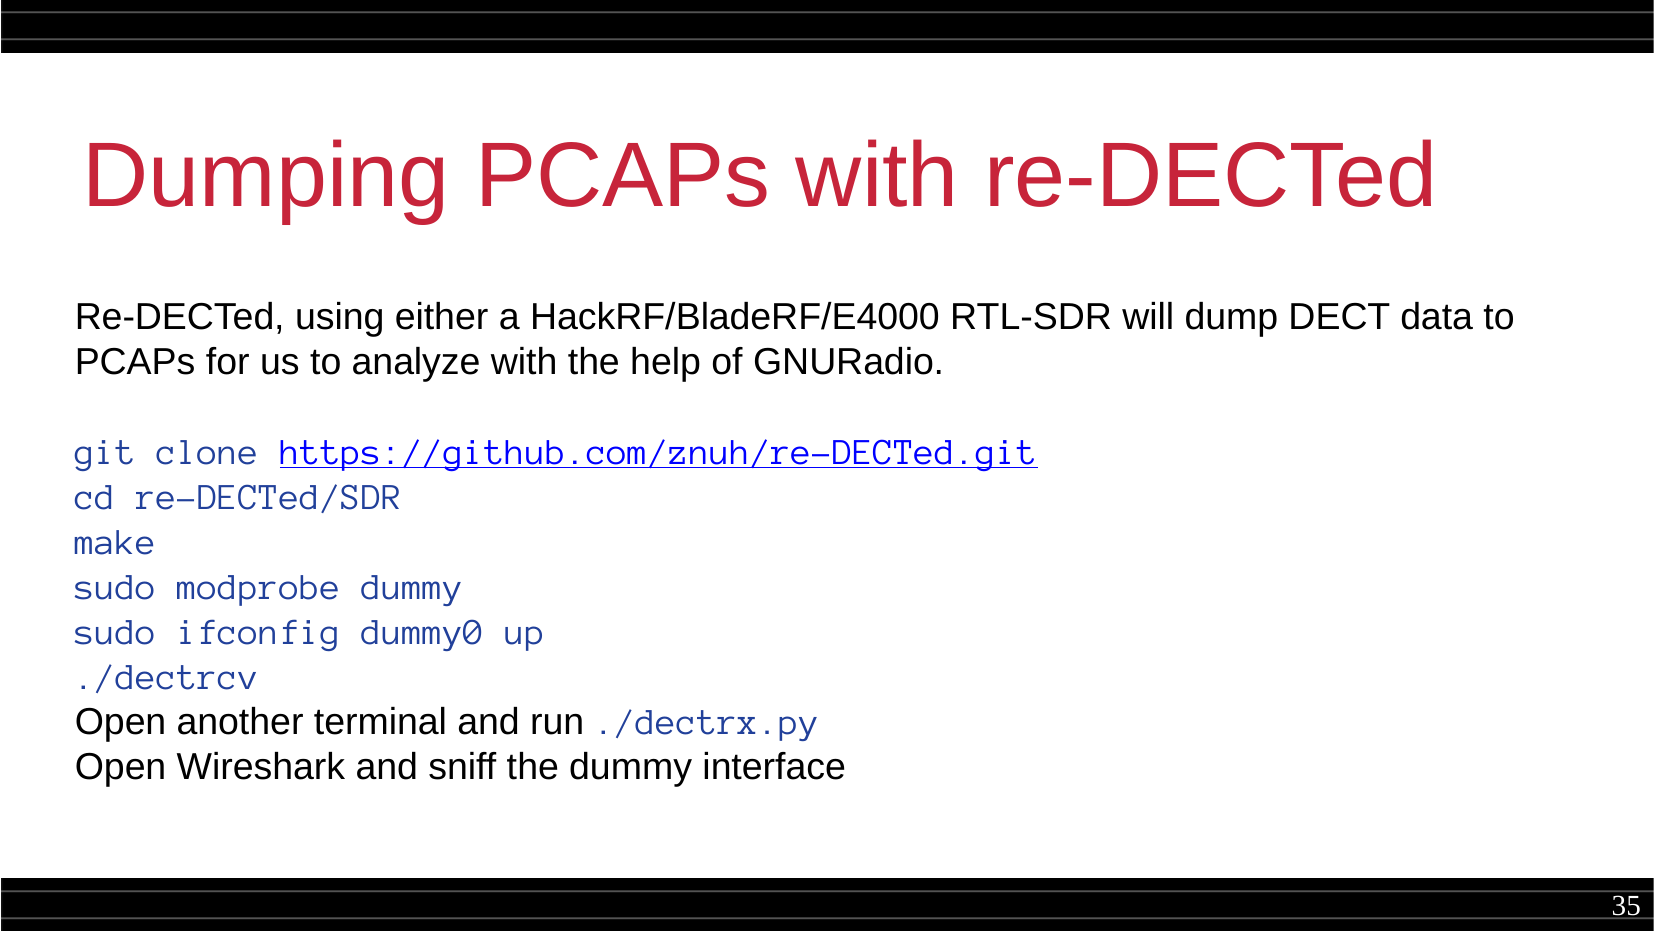

Dumping PCAPs with re-DECTed

Re-DECTed, using either a HackRF/BladeRF/E4000 RTL-SDR will dump DECT data to PCAPs for us to analyze with the help of GNURadio.

git clone https://github.com/znuh/re-DECTed.git
cd re-DECTed/SDR
make
sudo modprobe dummy
sudo ifconfig dummy0 up
./dectrcv
Open another terminal and run ./dectrx.py
Open Wireshark and sniff the dummy interface